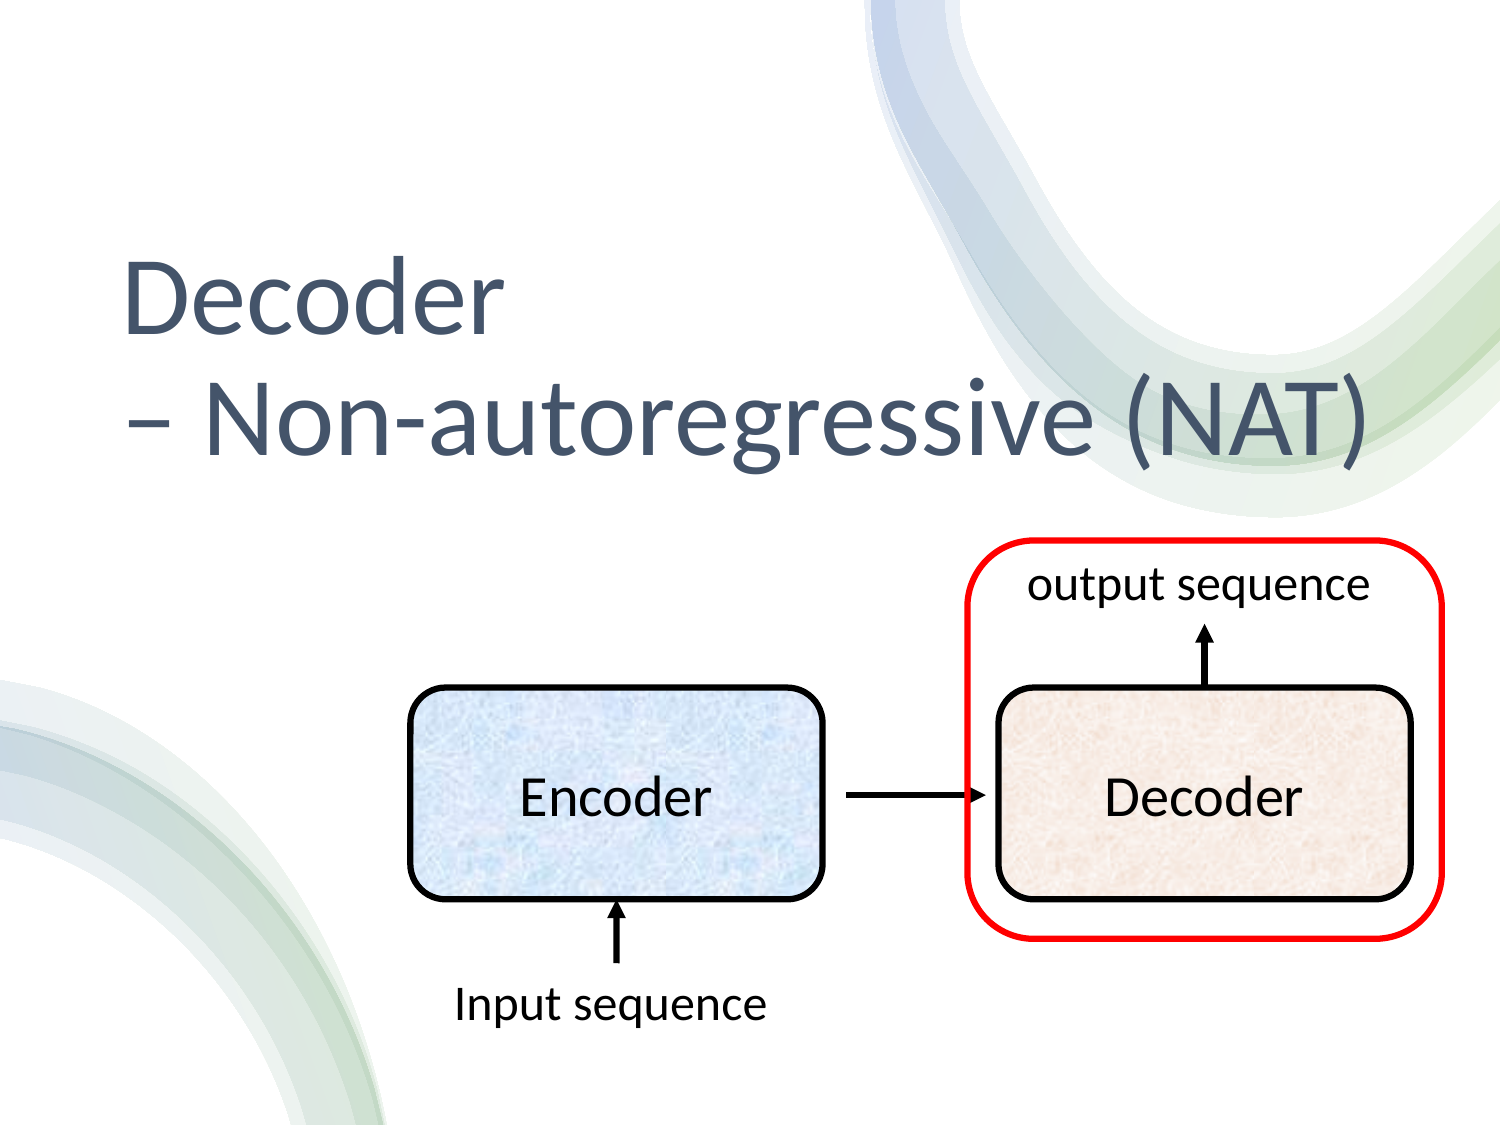

# Decoder – Non-autoregressive (NAT)

output sequence

Decoder
Encoder
Input sequence
35